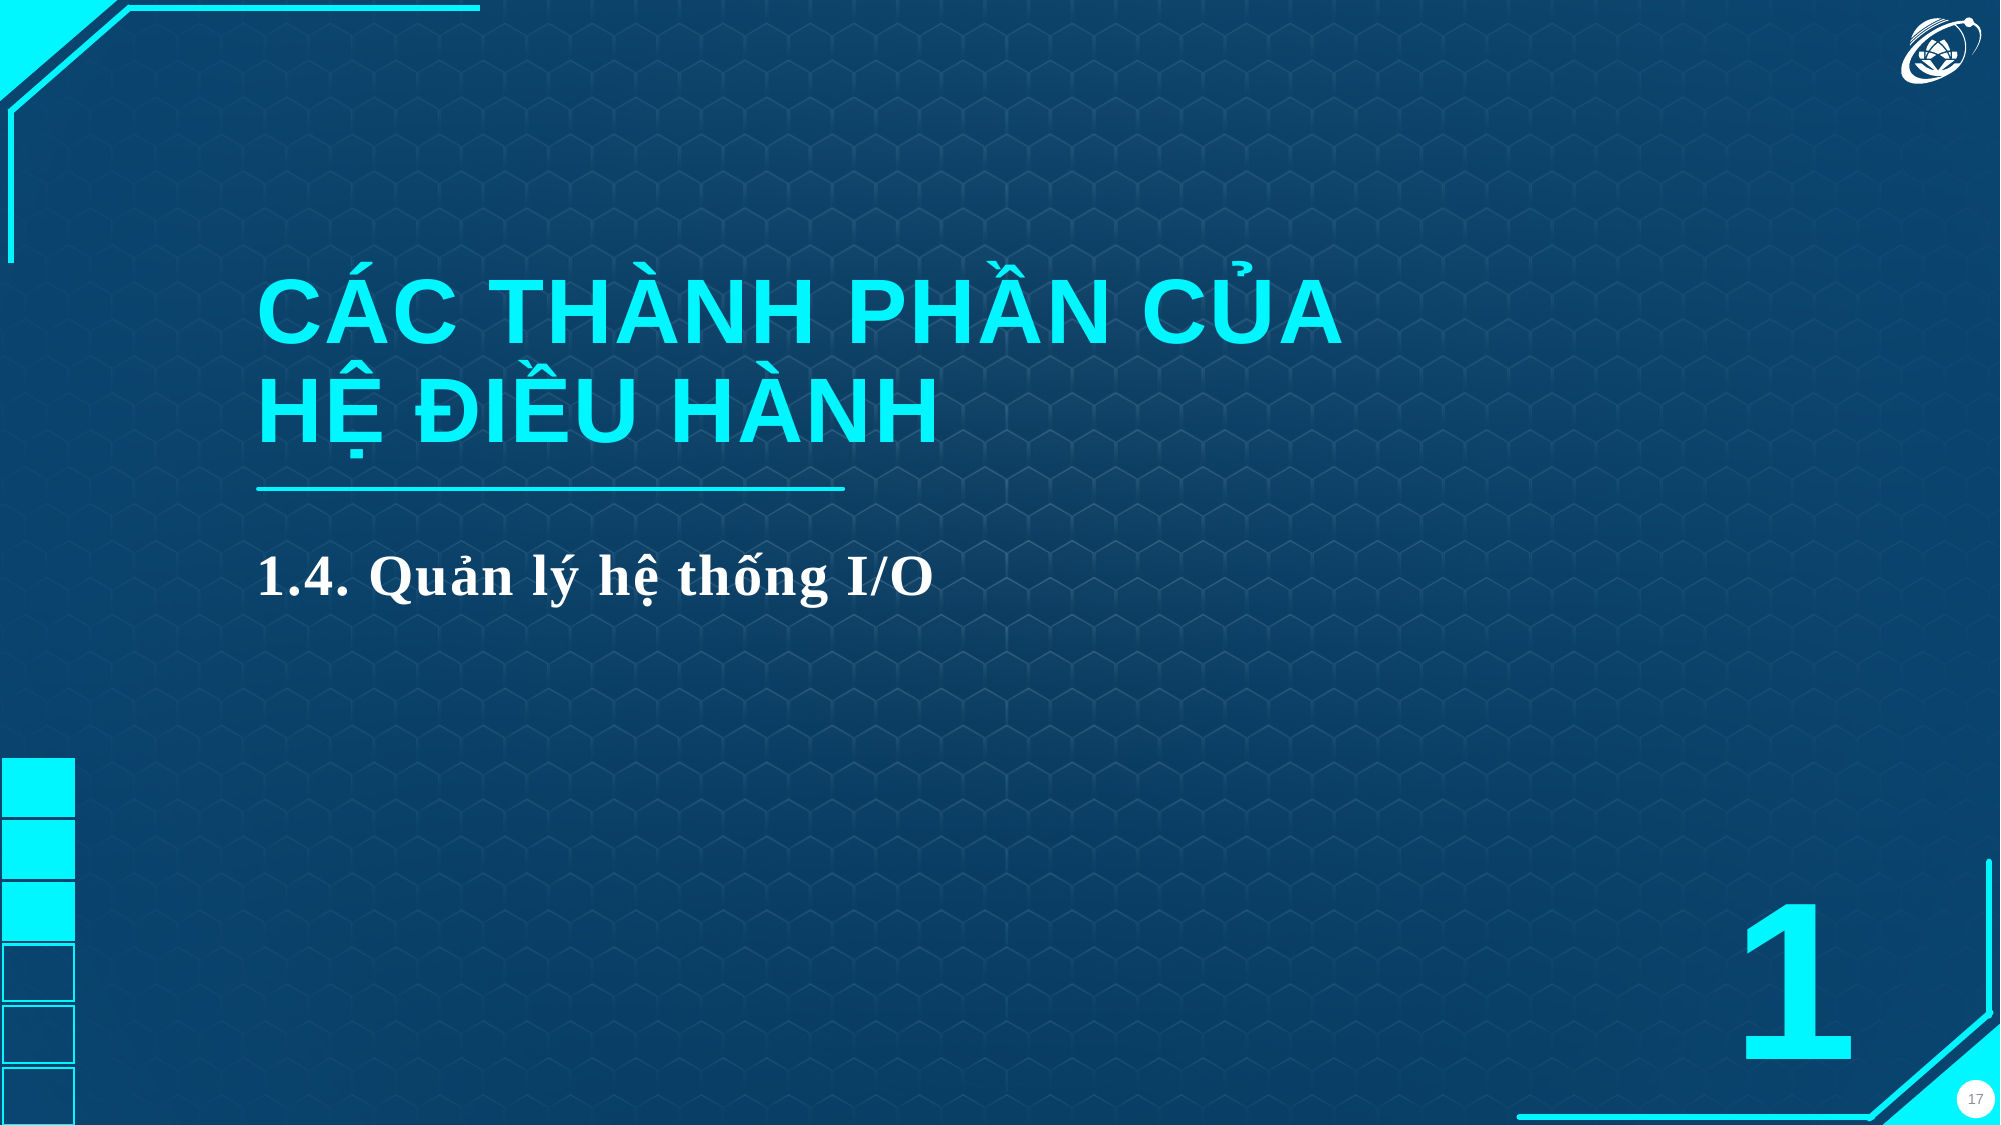

CÁC THÀNH PHẦN CỦA
HỆ ĐIỀU HÀNH
1.4. Quản lý hệ thống I/O

1
17